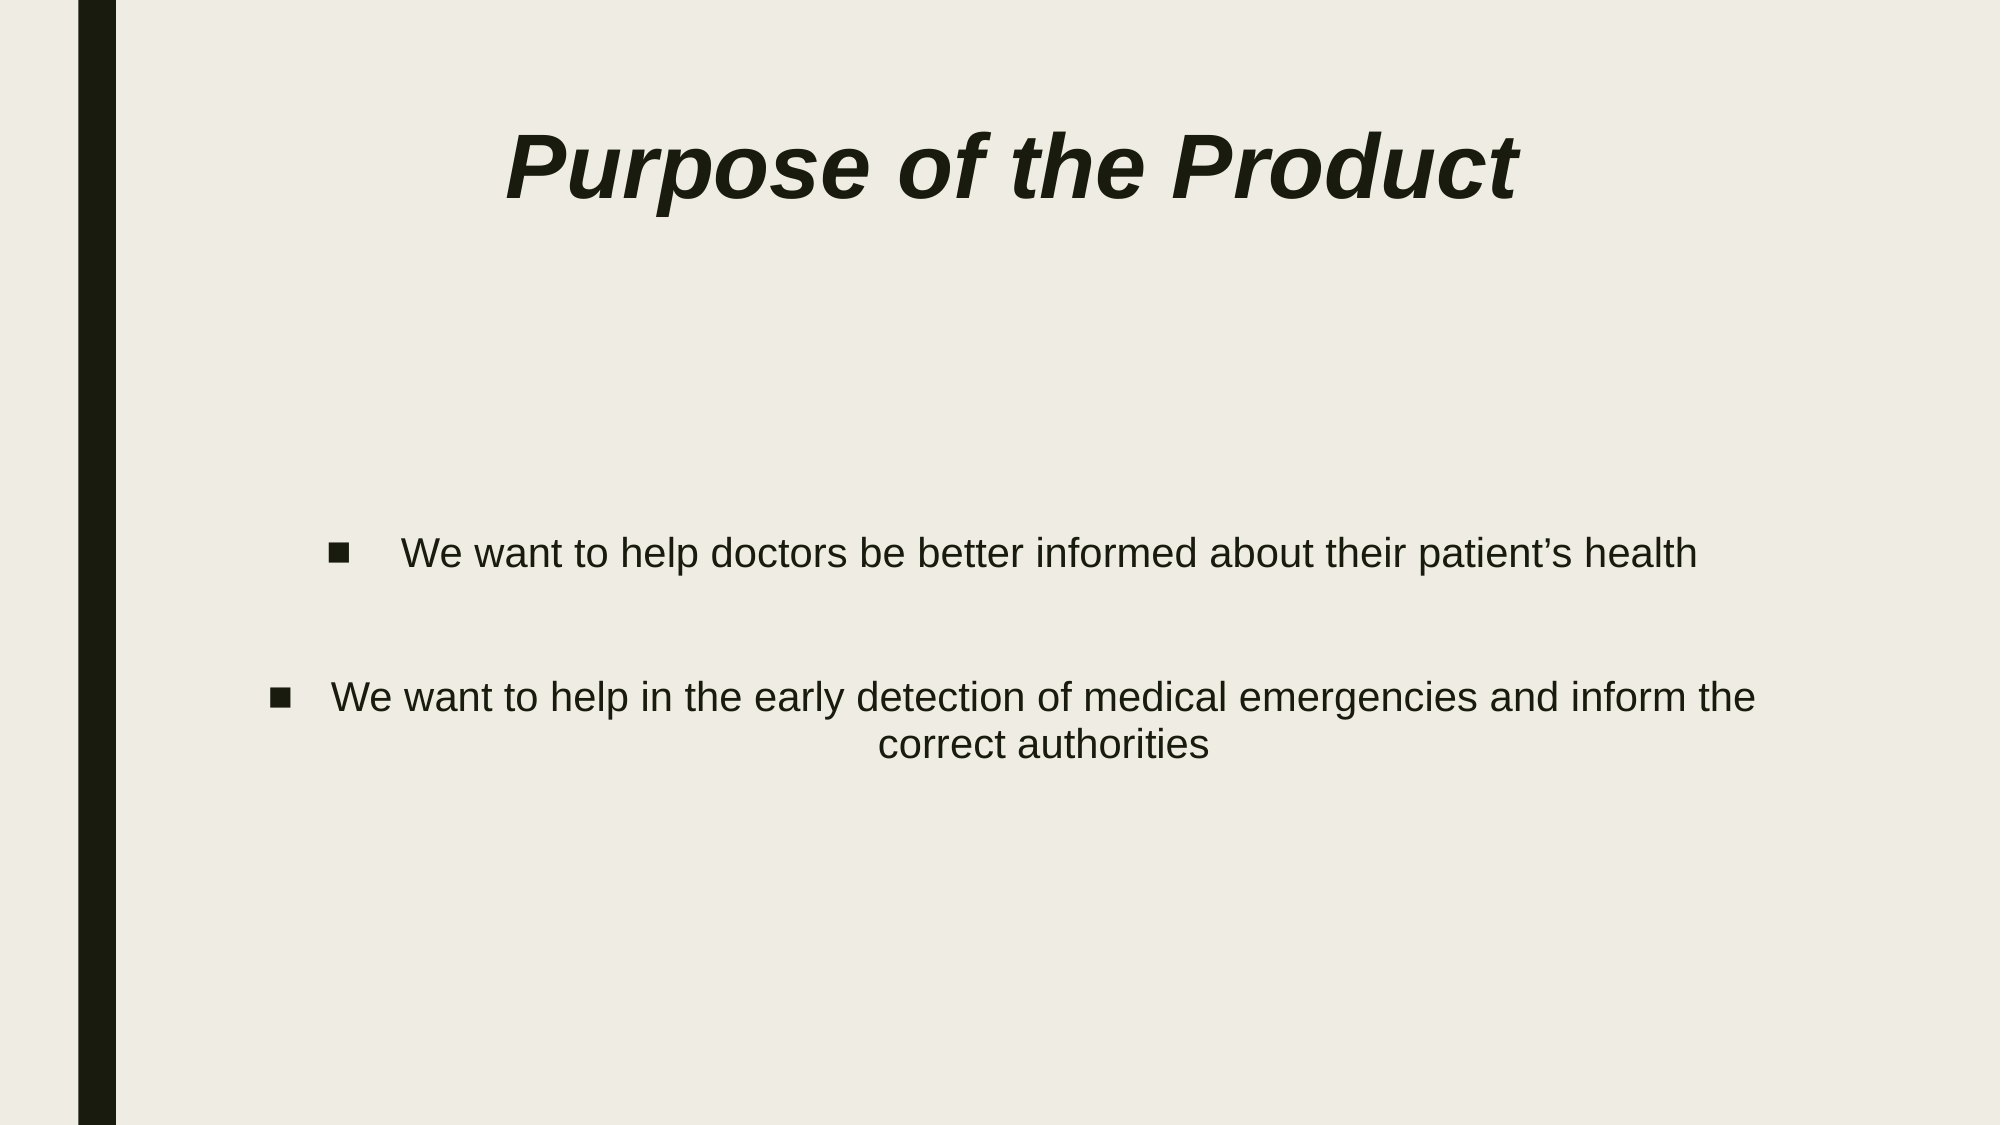

# Purpose of the Product

 We want to help doctors be better informed about their patient’s health

We want to help in the early detection of medical emergencies and inform the correct authorities